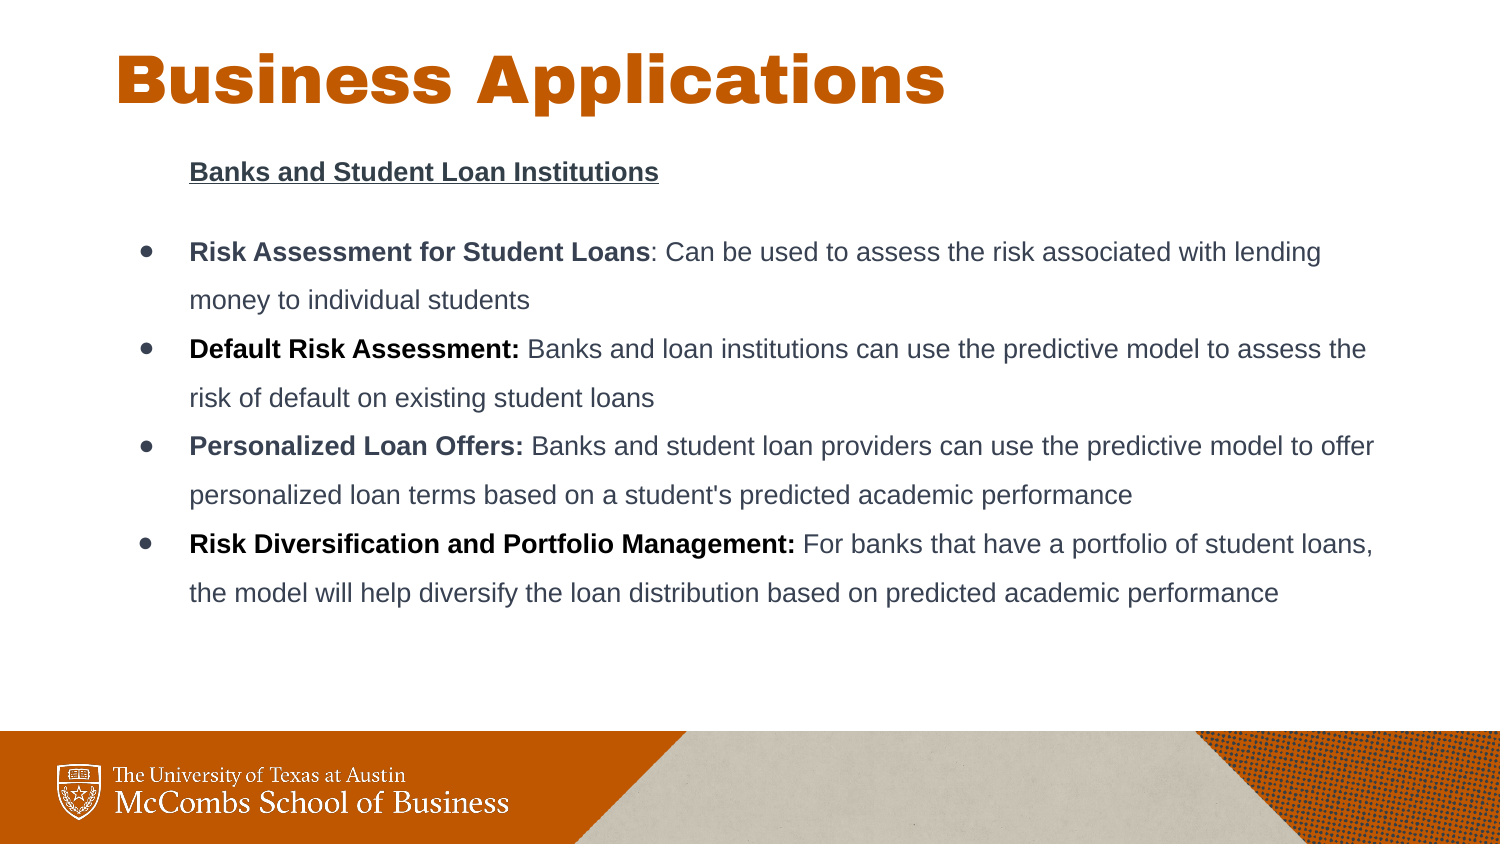

# Business Applications
Banks and Student Loan Institutions
Risk Assessment for Student Loans: Can be used to assess the risk associated with lending money to individual students
Default Risk Assessment: Banks and loan institutions can use the predictive model to assess the risk of default on existing student loans
Personalized Loan Offers: Banks and student loan providers can use the predictive model to offer personalized loan terms based on a student's predicted academic performance
Risk Diversification and Portfolio Management: For banks that have a portfolio of student loans,  the model will help diversify the loan distribution based on predicted academic performance